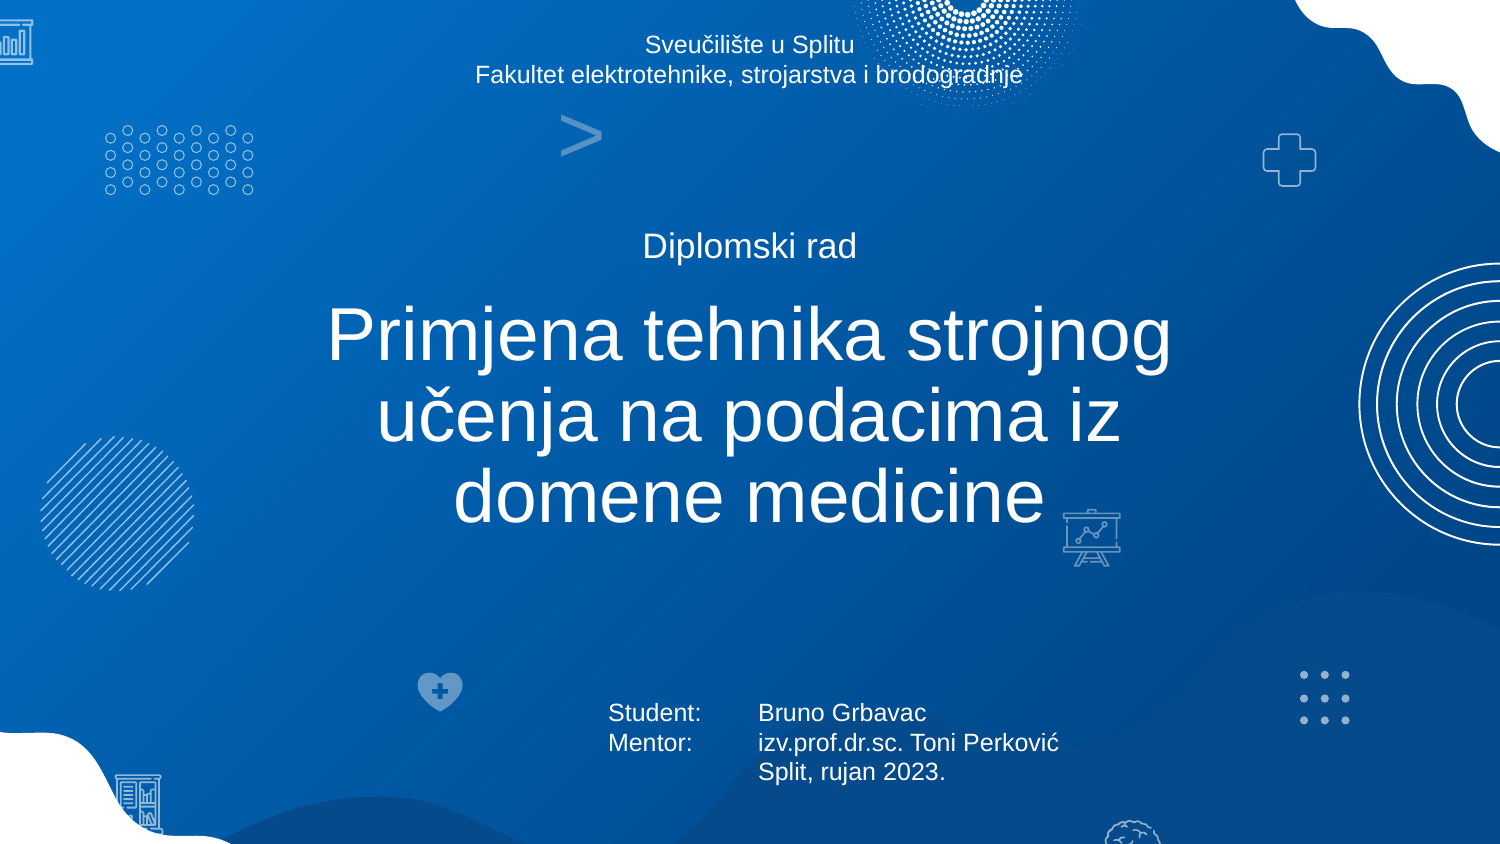

Sveučilište u Splitu
Fakultet elektrotehnike, strojarstva i brodogradnje
>

Diplomski rad
# Primjena tehnika strojnog učenja na podacima iz domene medicine

Student: 	Bruno Grbavac
Mentor:	izv.prof.dr.sc. Toni Perković
Split, rujan 2023.